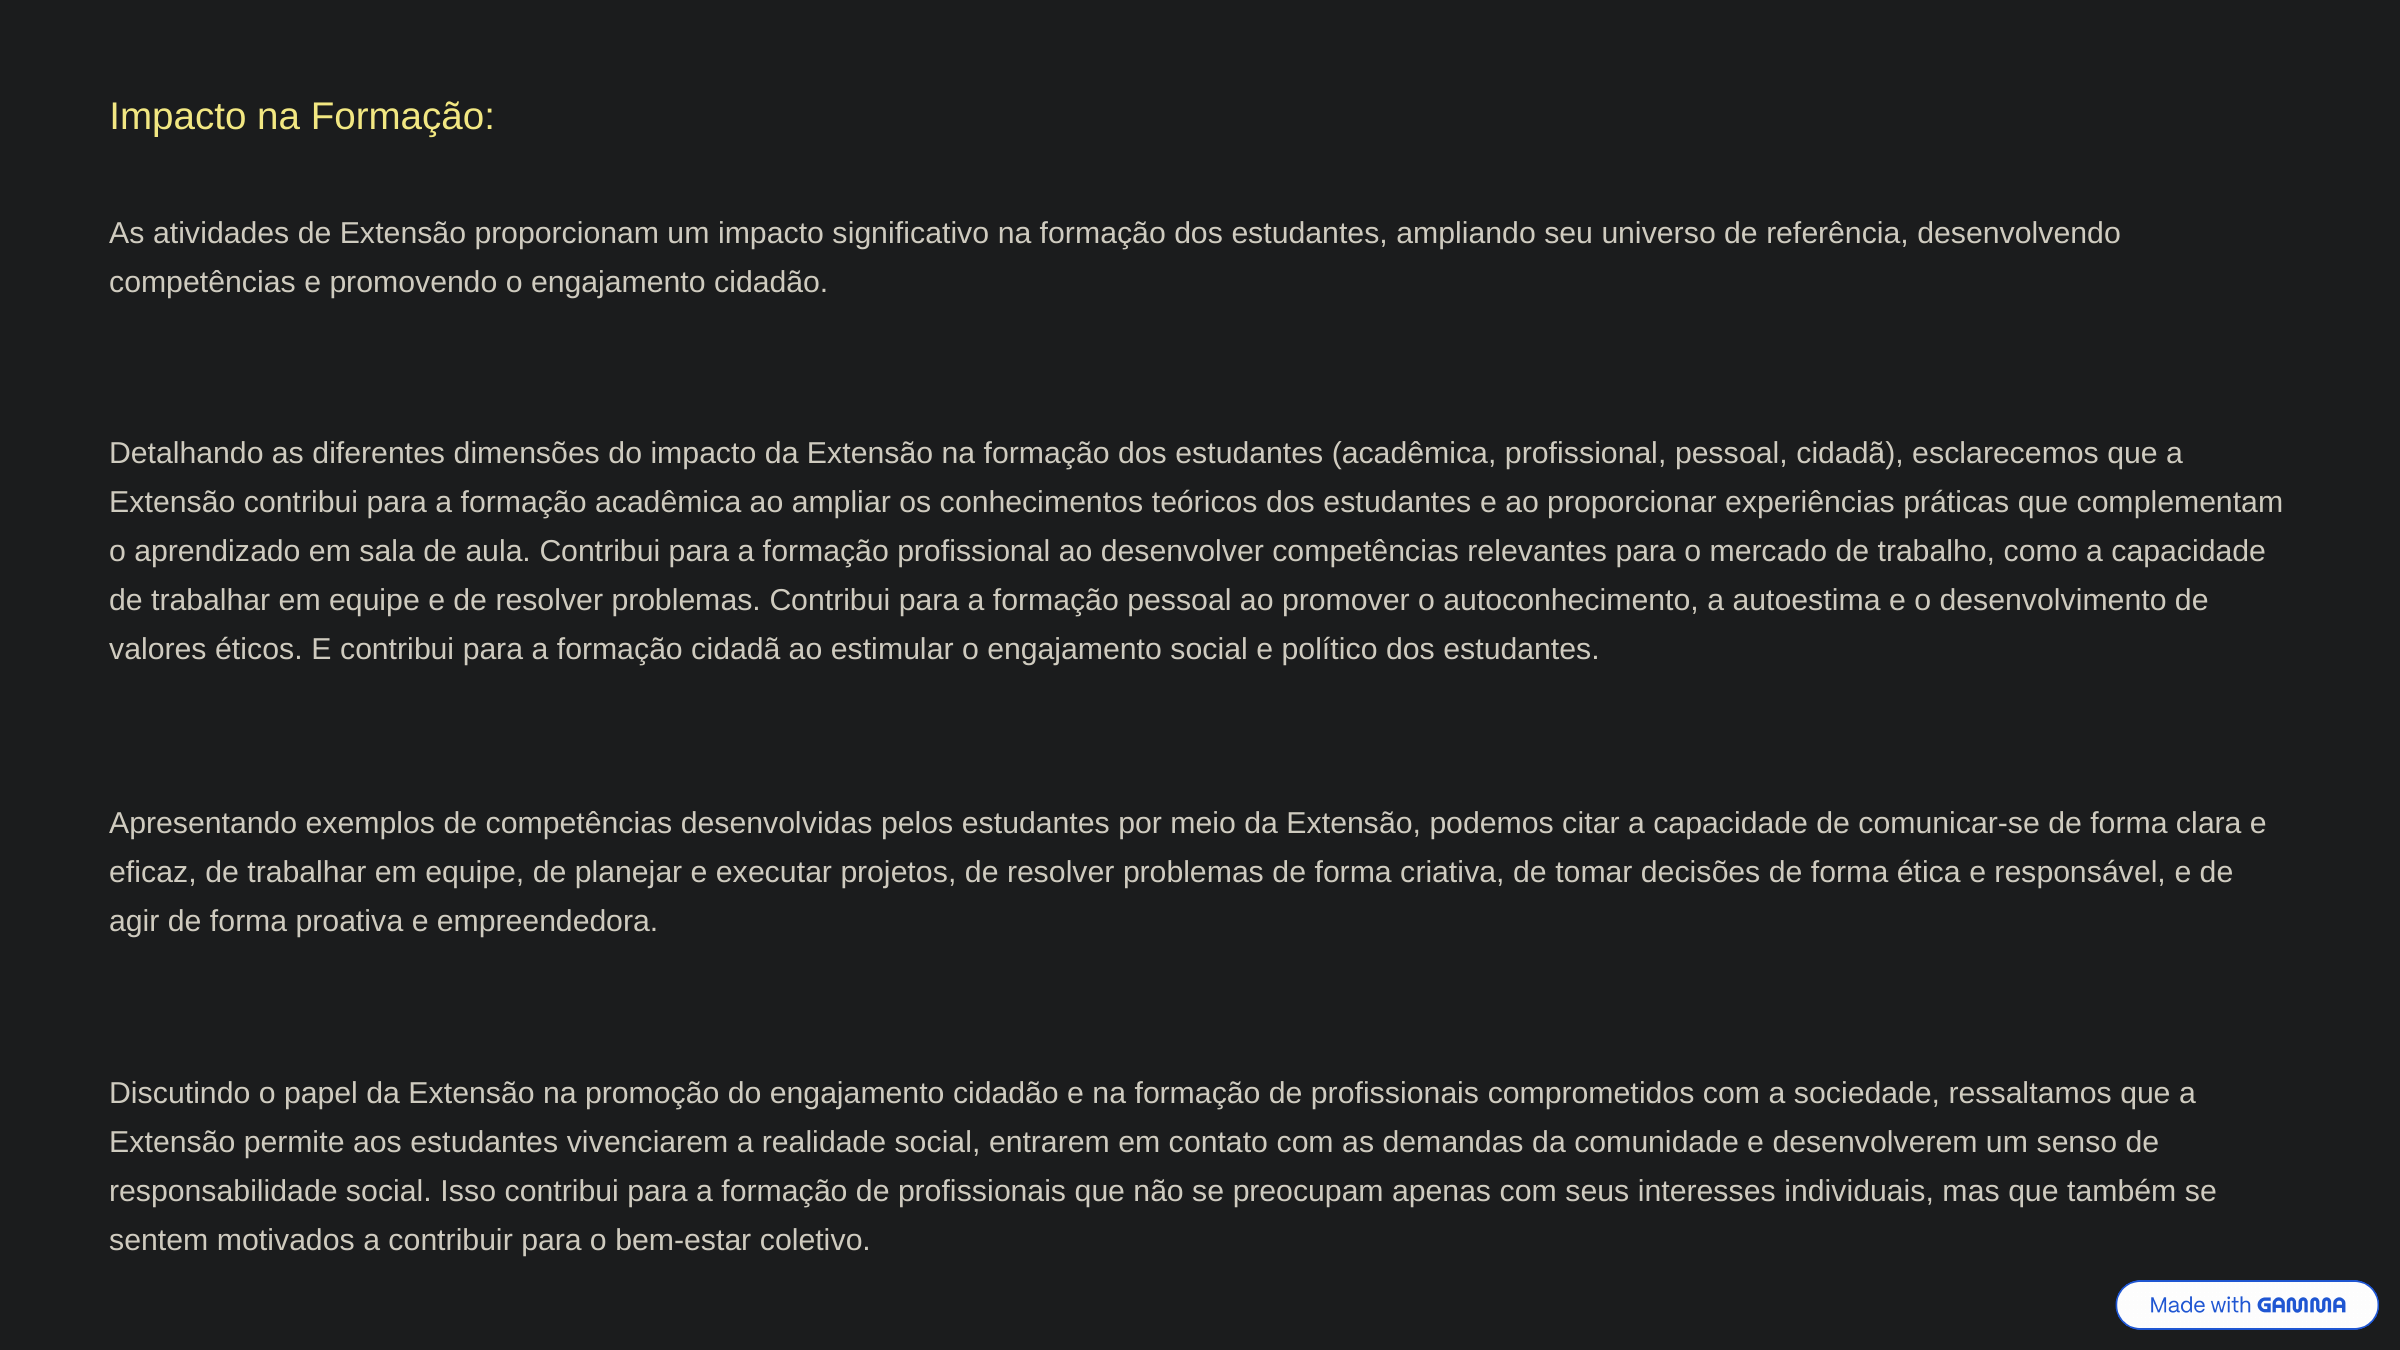

Impacto na Formação:
As atividades de Extensão proporcionam um impacto significativo na formação dos estudantes, ampliando seu universo de referência, desenvolvendo competências e promovendo o engajamento cidadão.

Detalhando as diferentes dimensões do impacto da Extensão na formação dos estudantes (acadêmica, profissional, pessoal, cidadã), esclarecemos que a Extensão contribui para a formação acadêmica ao ampliar os conhecimentos teóricos dos estudantes e ao proporcionar experiências práticas que complementam o aprendizado em sala de aula. Contribui para a formação profissional ao desenvolver competências relevantes para o mercado de trabalho, como a capacidade de trabalhar em equipe e de resolver problemas. Contribui para a formação pessoal ao promover o autoconhecimento, a autoestima e o desenvolvimento de valores éticos. E contribui para a formação cidadã ao estimular o engajamento social e político dos estudantes.

Apresentando exemplos de competências desenvolvidas pelos estudantes por meio da Extensão, podemos citar a capacidade de comunicar-se de forma clara e eficaz, de trabalhar em equipe, de planejar e executar projetos, de resolver problemas de forma criativa, de tomar decisões de forma ética e responsável, e de agir de forma proativa e empreendedora.

Discutindo o papel da Extensão na promoção do engajamento cidadão e na formação de profissionais comprometidos com a sociedade, ressaltamos que a Extensão permite aos estudantes vivenciarem a realidade social, entrarem em contato com as demandas da comunidade e desenvolverem um senso de responsabilidade social. Isso contribui para a formação de profissionais que não se preocupam apenas com seus interesses individuais, mas que também se sentem motivados a contribuir para o bem-estar coletivo.